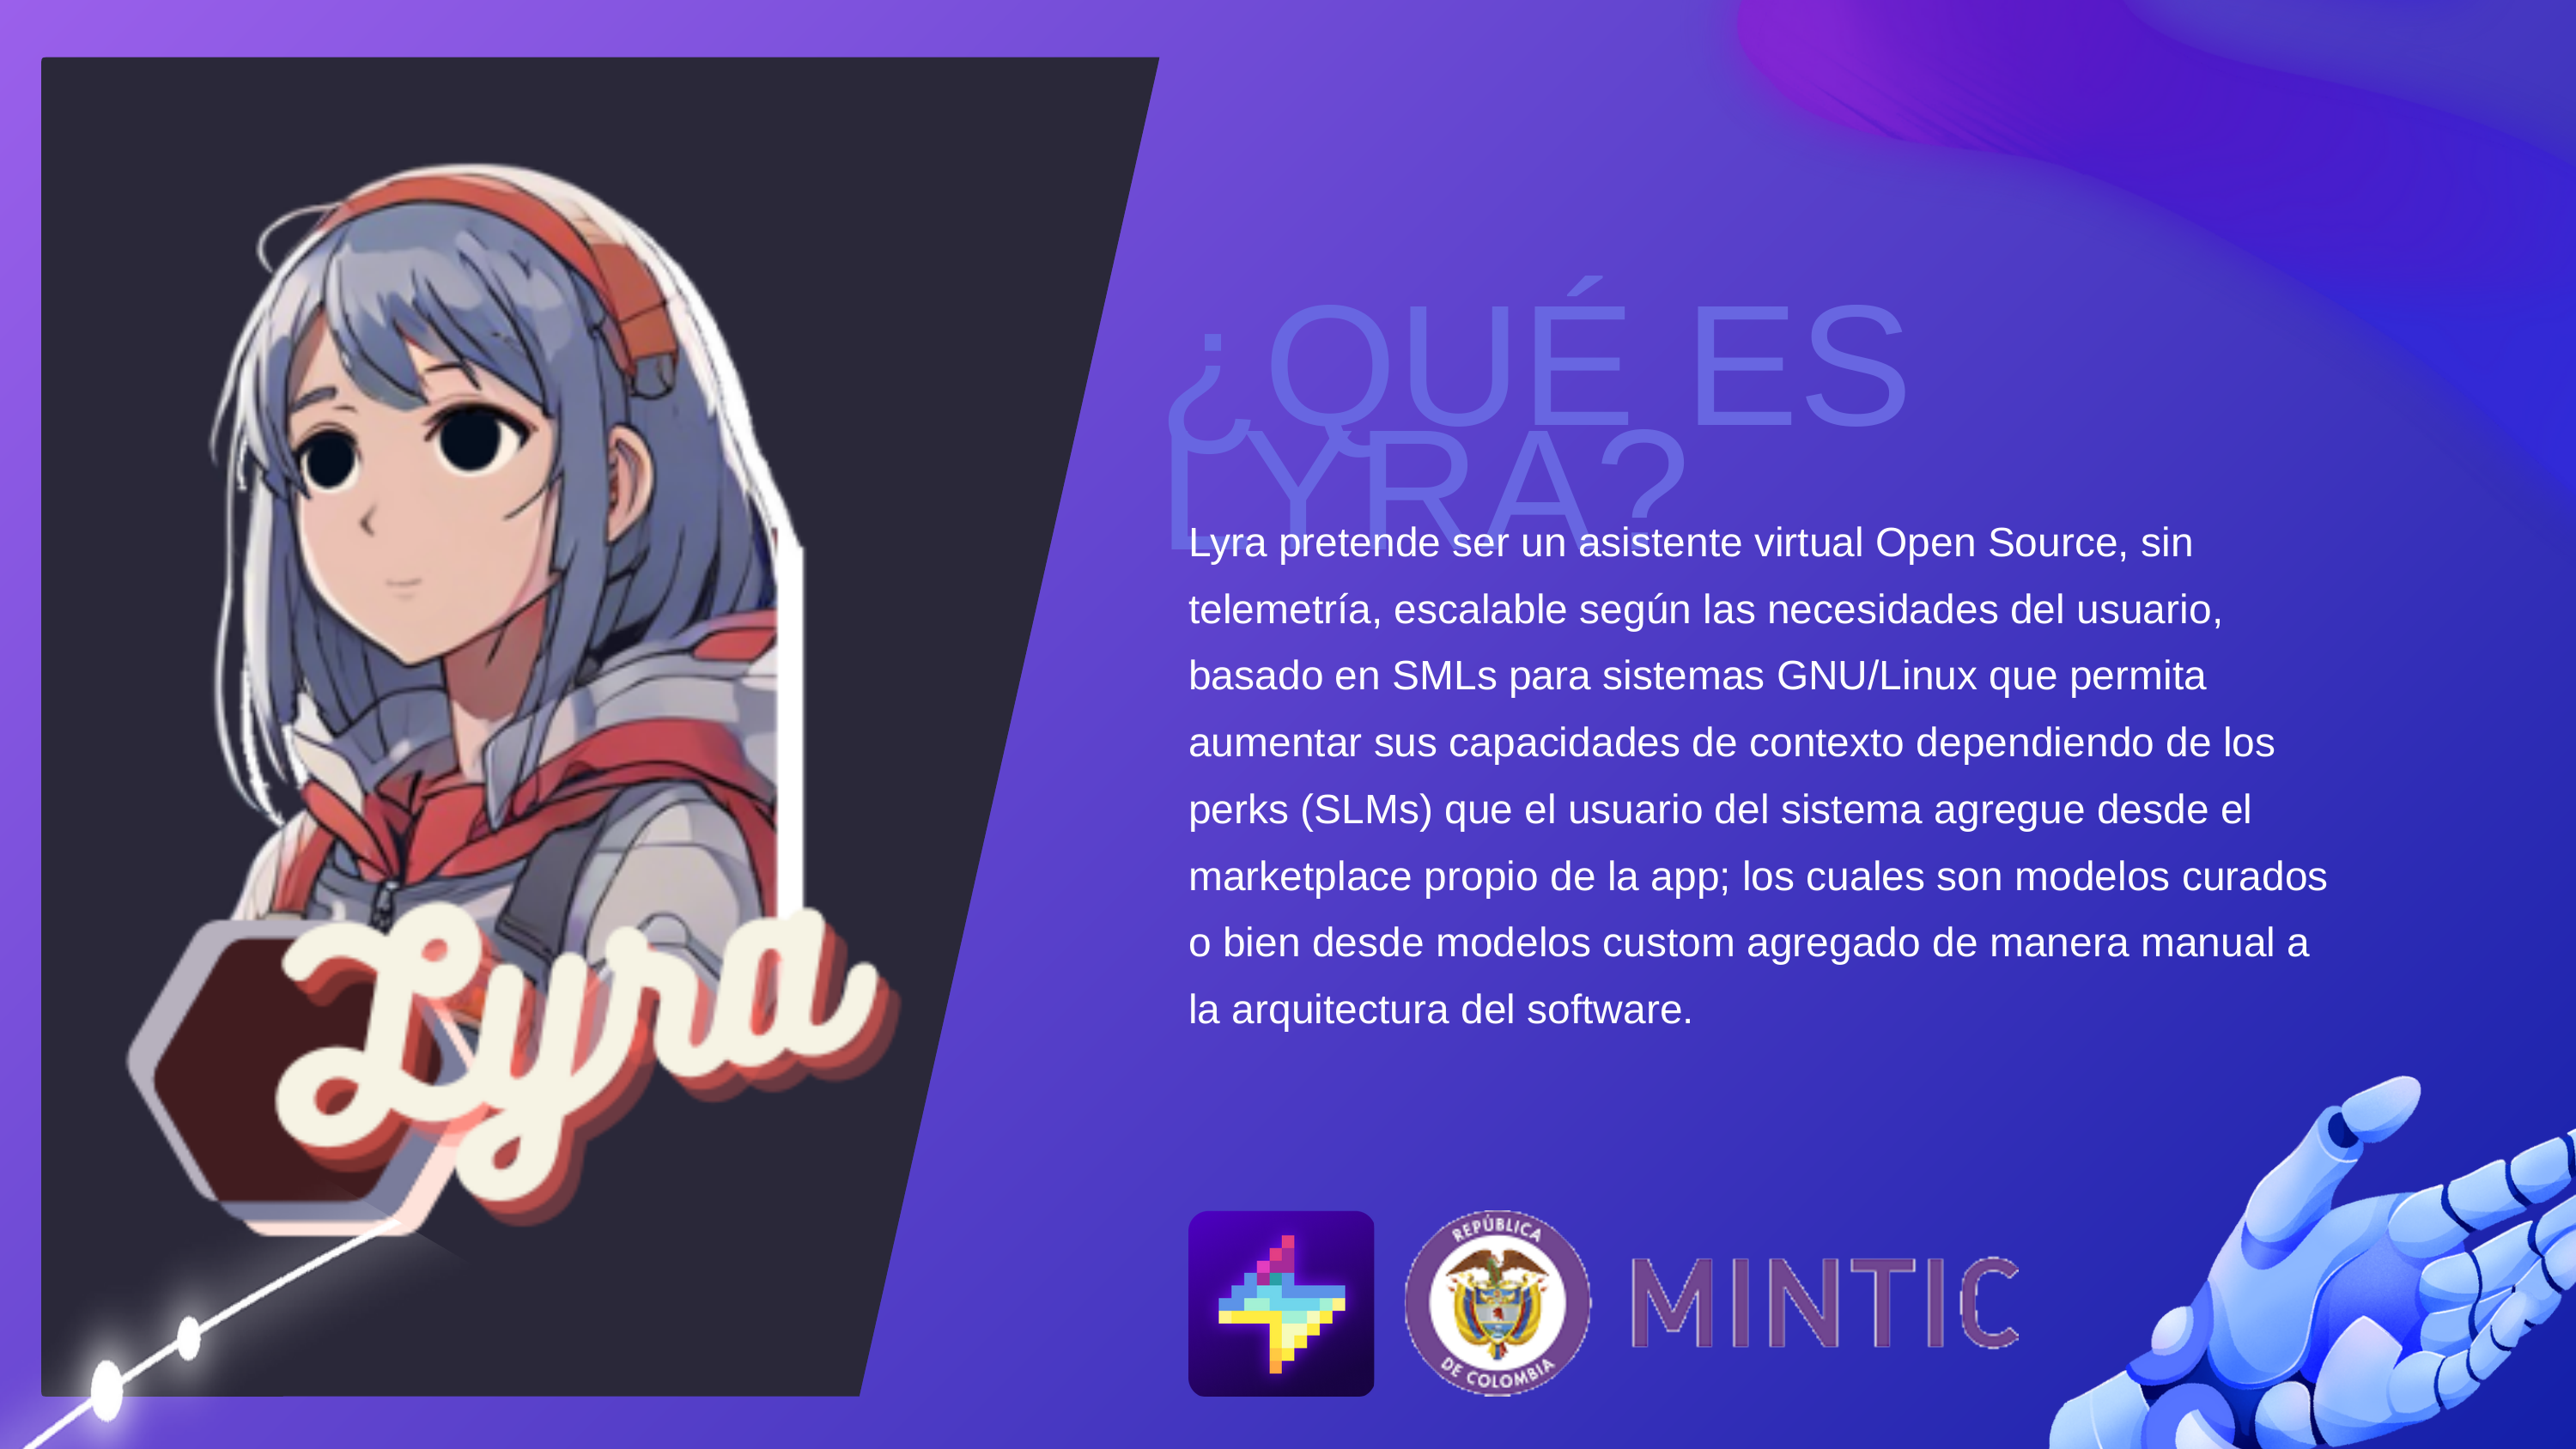

¿QUÉ ES LYRA?
Lyra pretende ser un asistente virtual Open Source, sin telemetría, escalable según las necesidades del usuario, basado en SMLs para sistemas GNU/Linux que permita aumentar sus capacidades de contexto dependiendo de los perks (SLMs) que el usuario del sistema agregue desde el marketplace propio de la app; los cuales son modelos curados o bien desde modelos custom agregado de manera manual a la arquitectura del software.